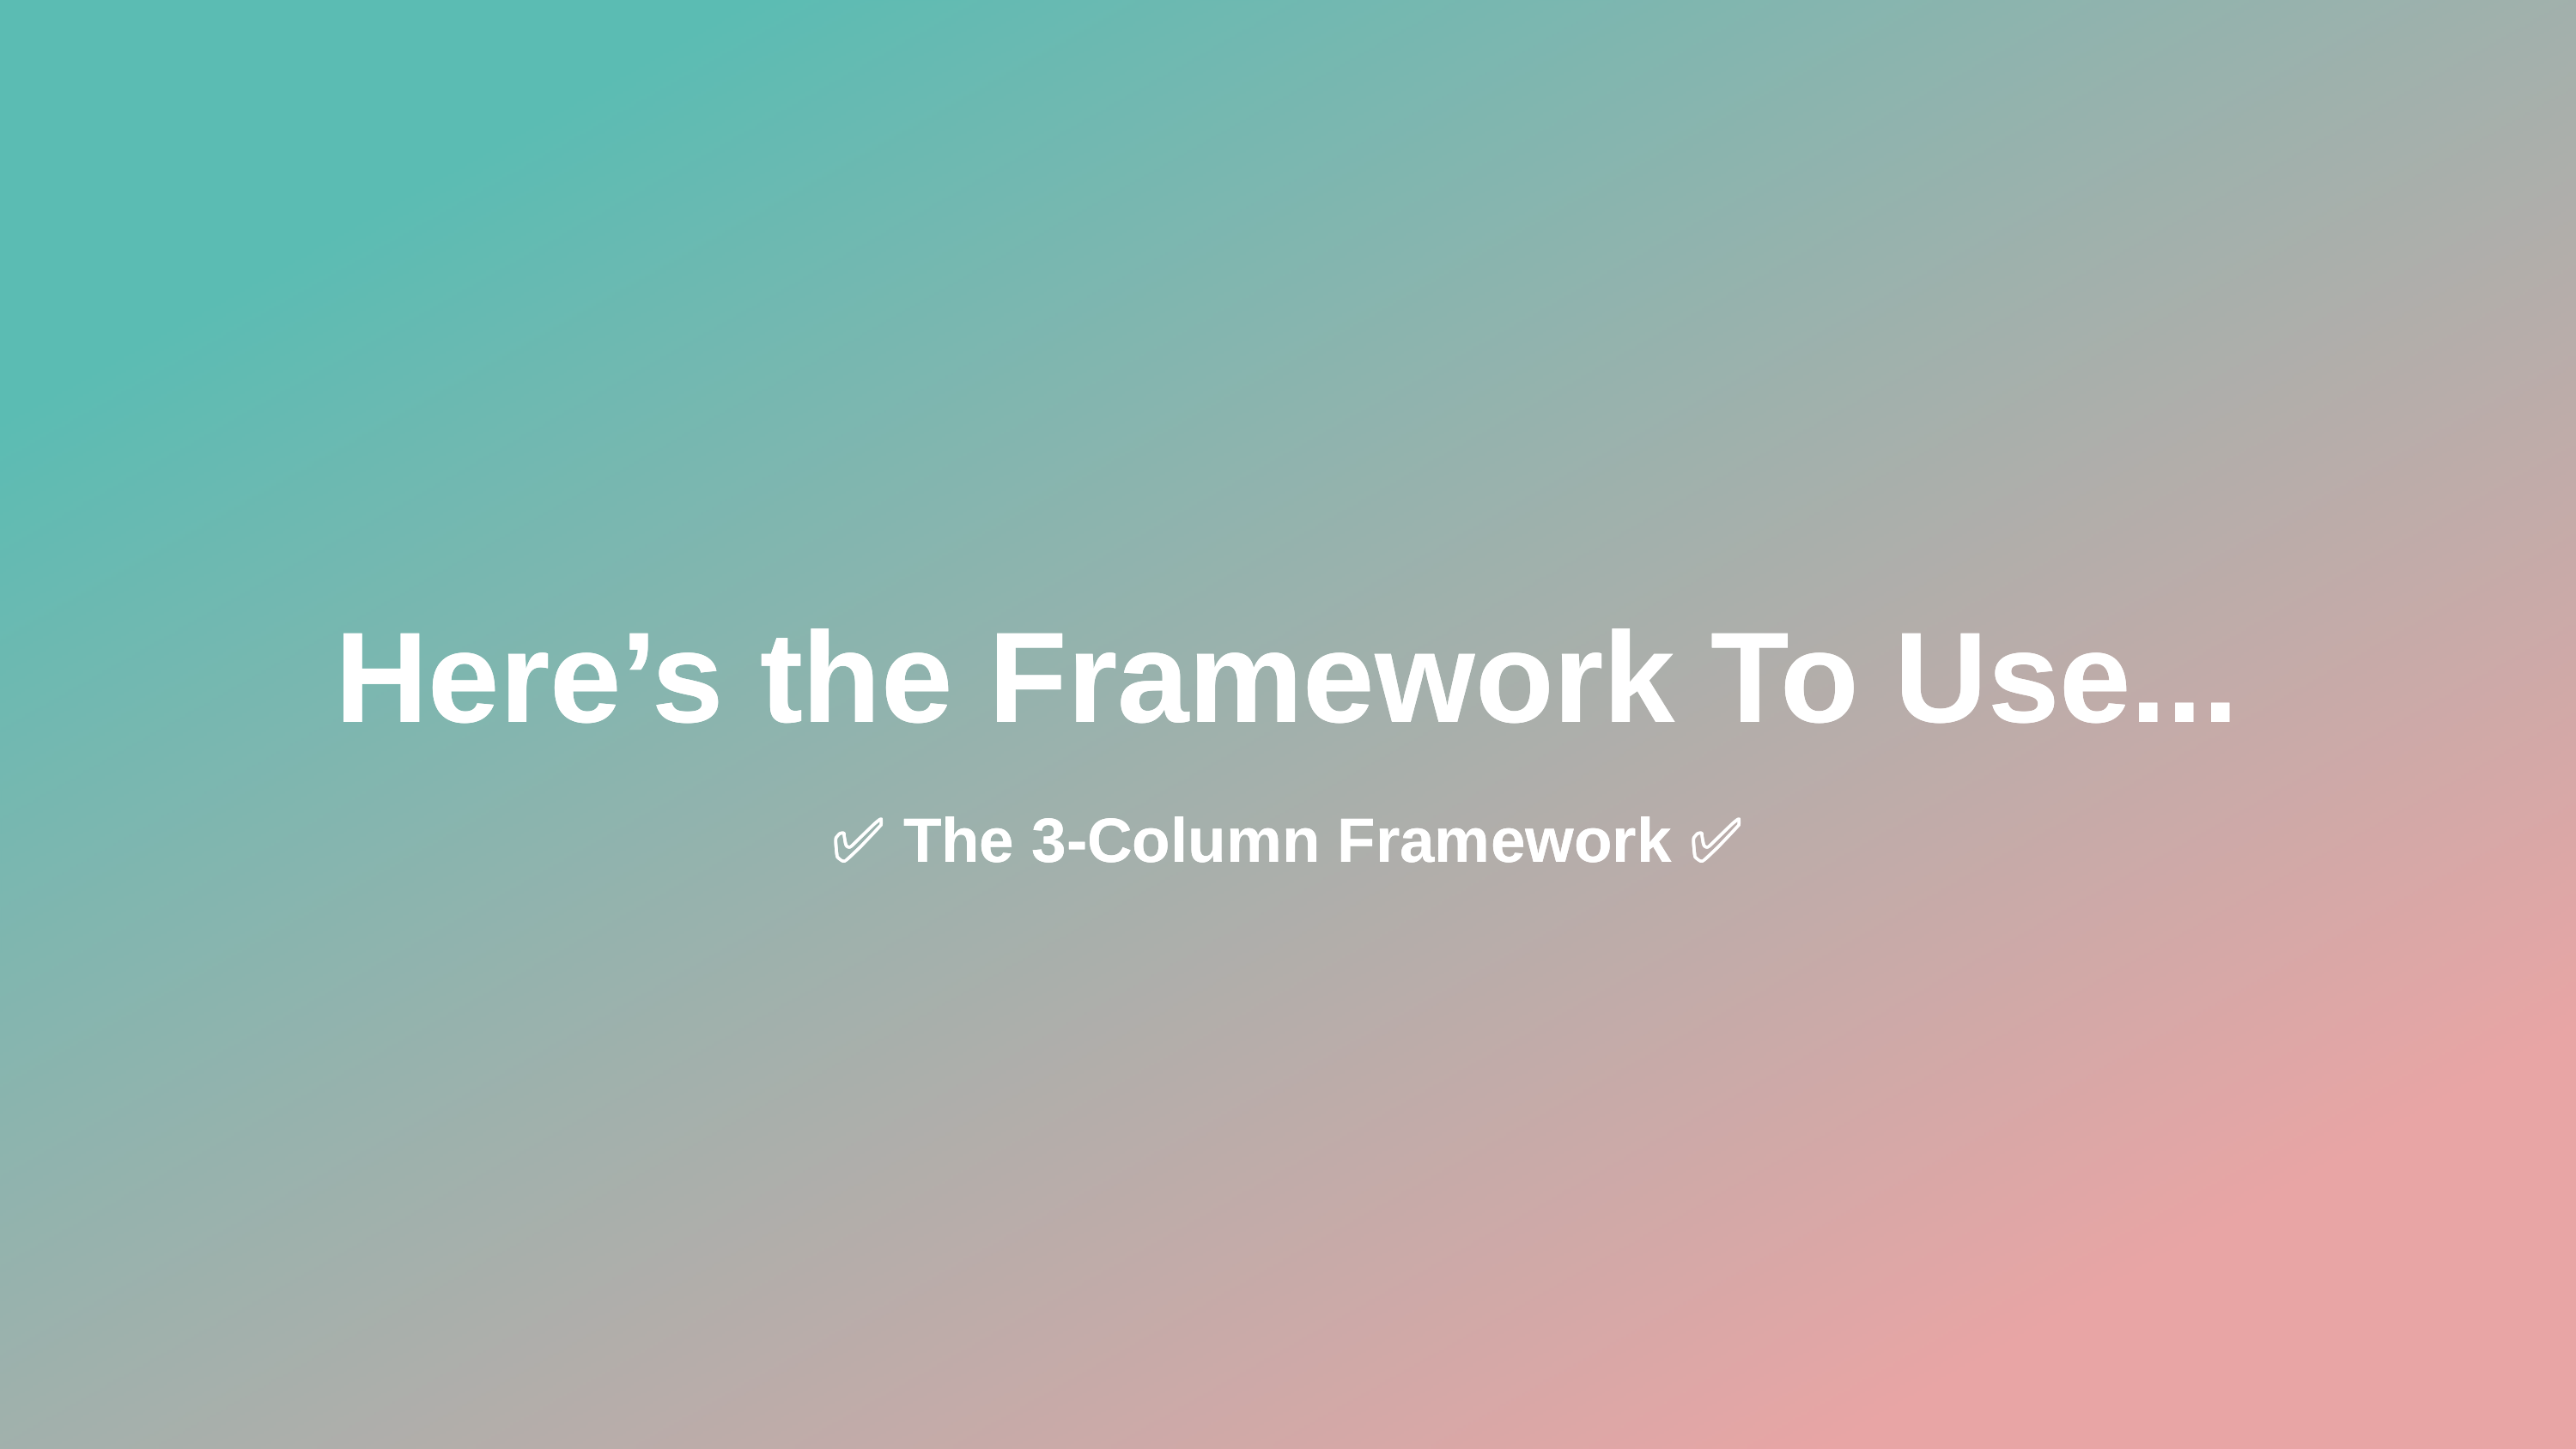

Here’s the Framework To Use...
Here’s the Framework To Use...
✅ The 3-Column Framework ✅
✅ The 3-Column Framework ✅